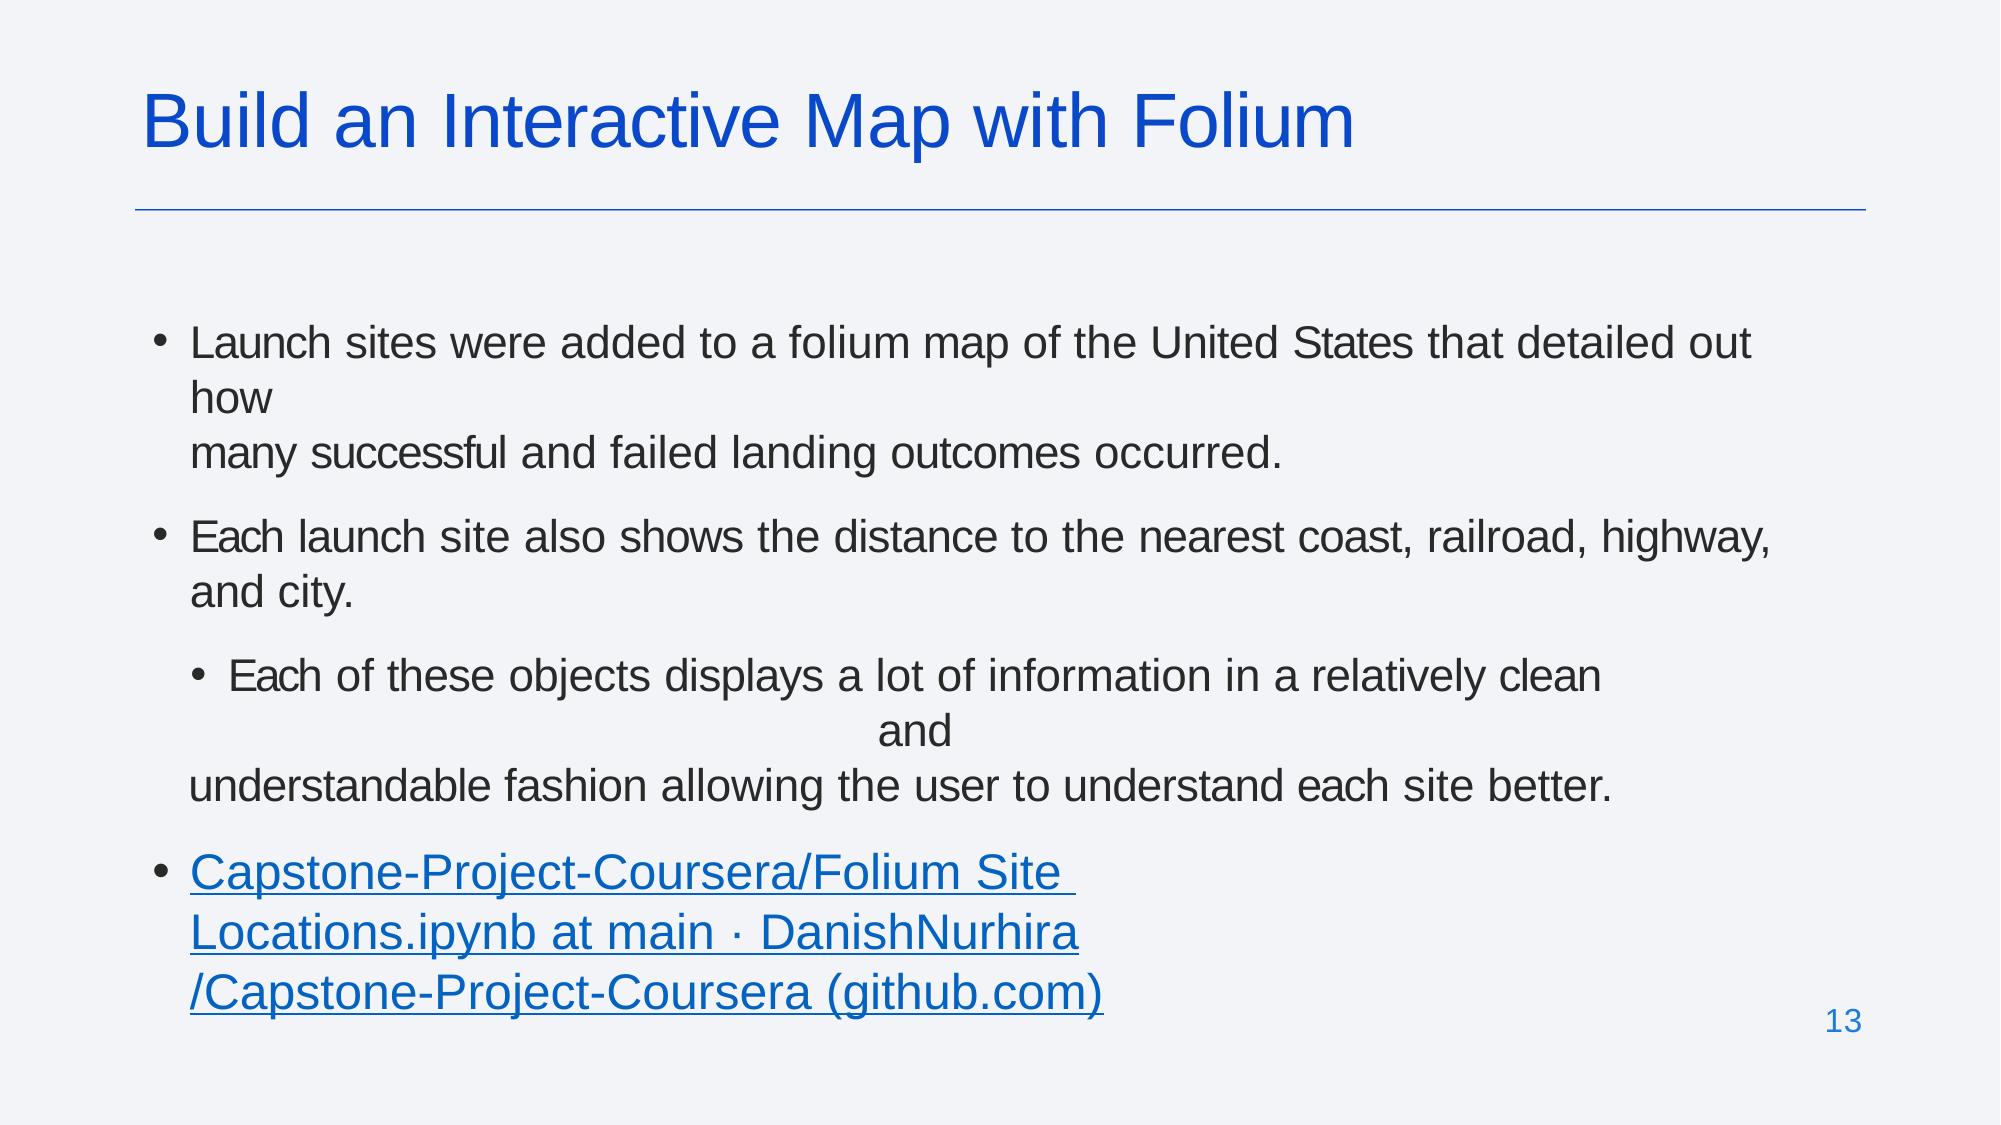

# Build an Interactive Map with Folium
Launch sites were added to a folium map of the United States that detailed out how
many successful and failed landing outcomes occurred.
Each launch site also shows the distance to the nearest coast, railroad, highway, and city.
Each of these objects displays a lot of information in a relatively clean and
understandable fashion allowing the user to understand each site better.
Capstone-Project-Coursera/Folium Site Locations.ipynb at main · DanishNurhira/Capstone-Project-Coursera (github.com)
13